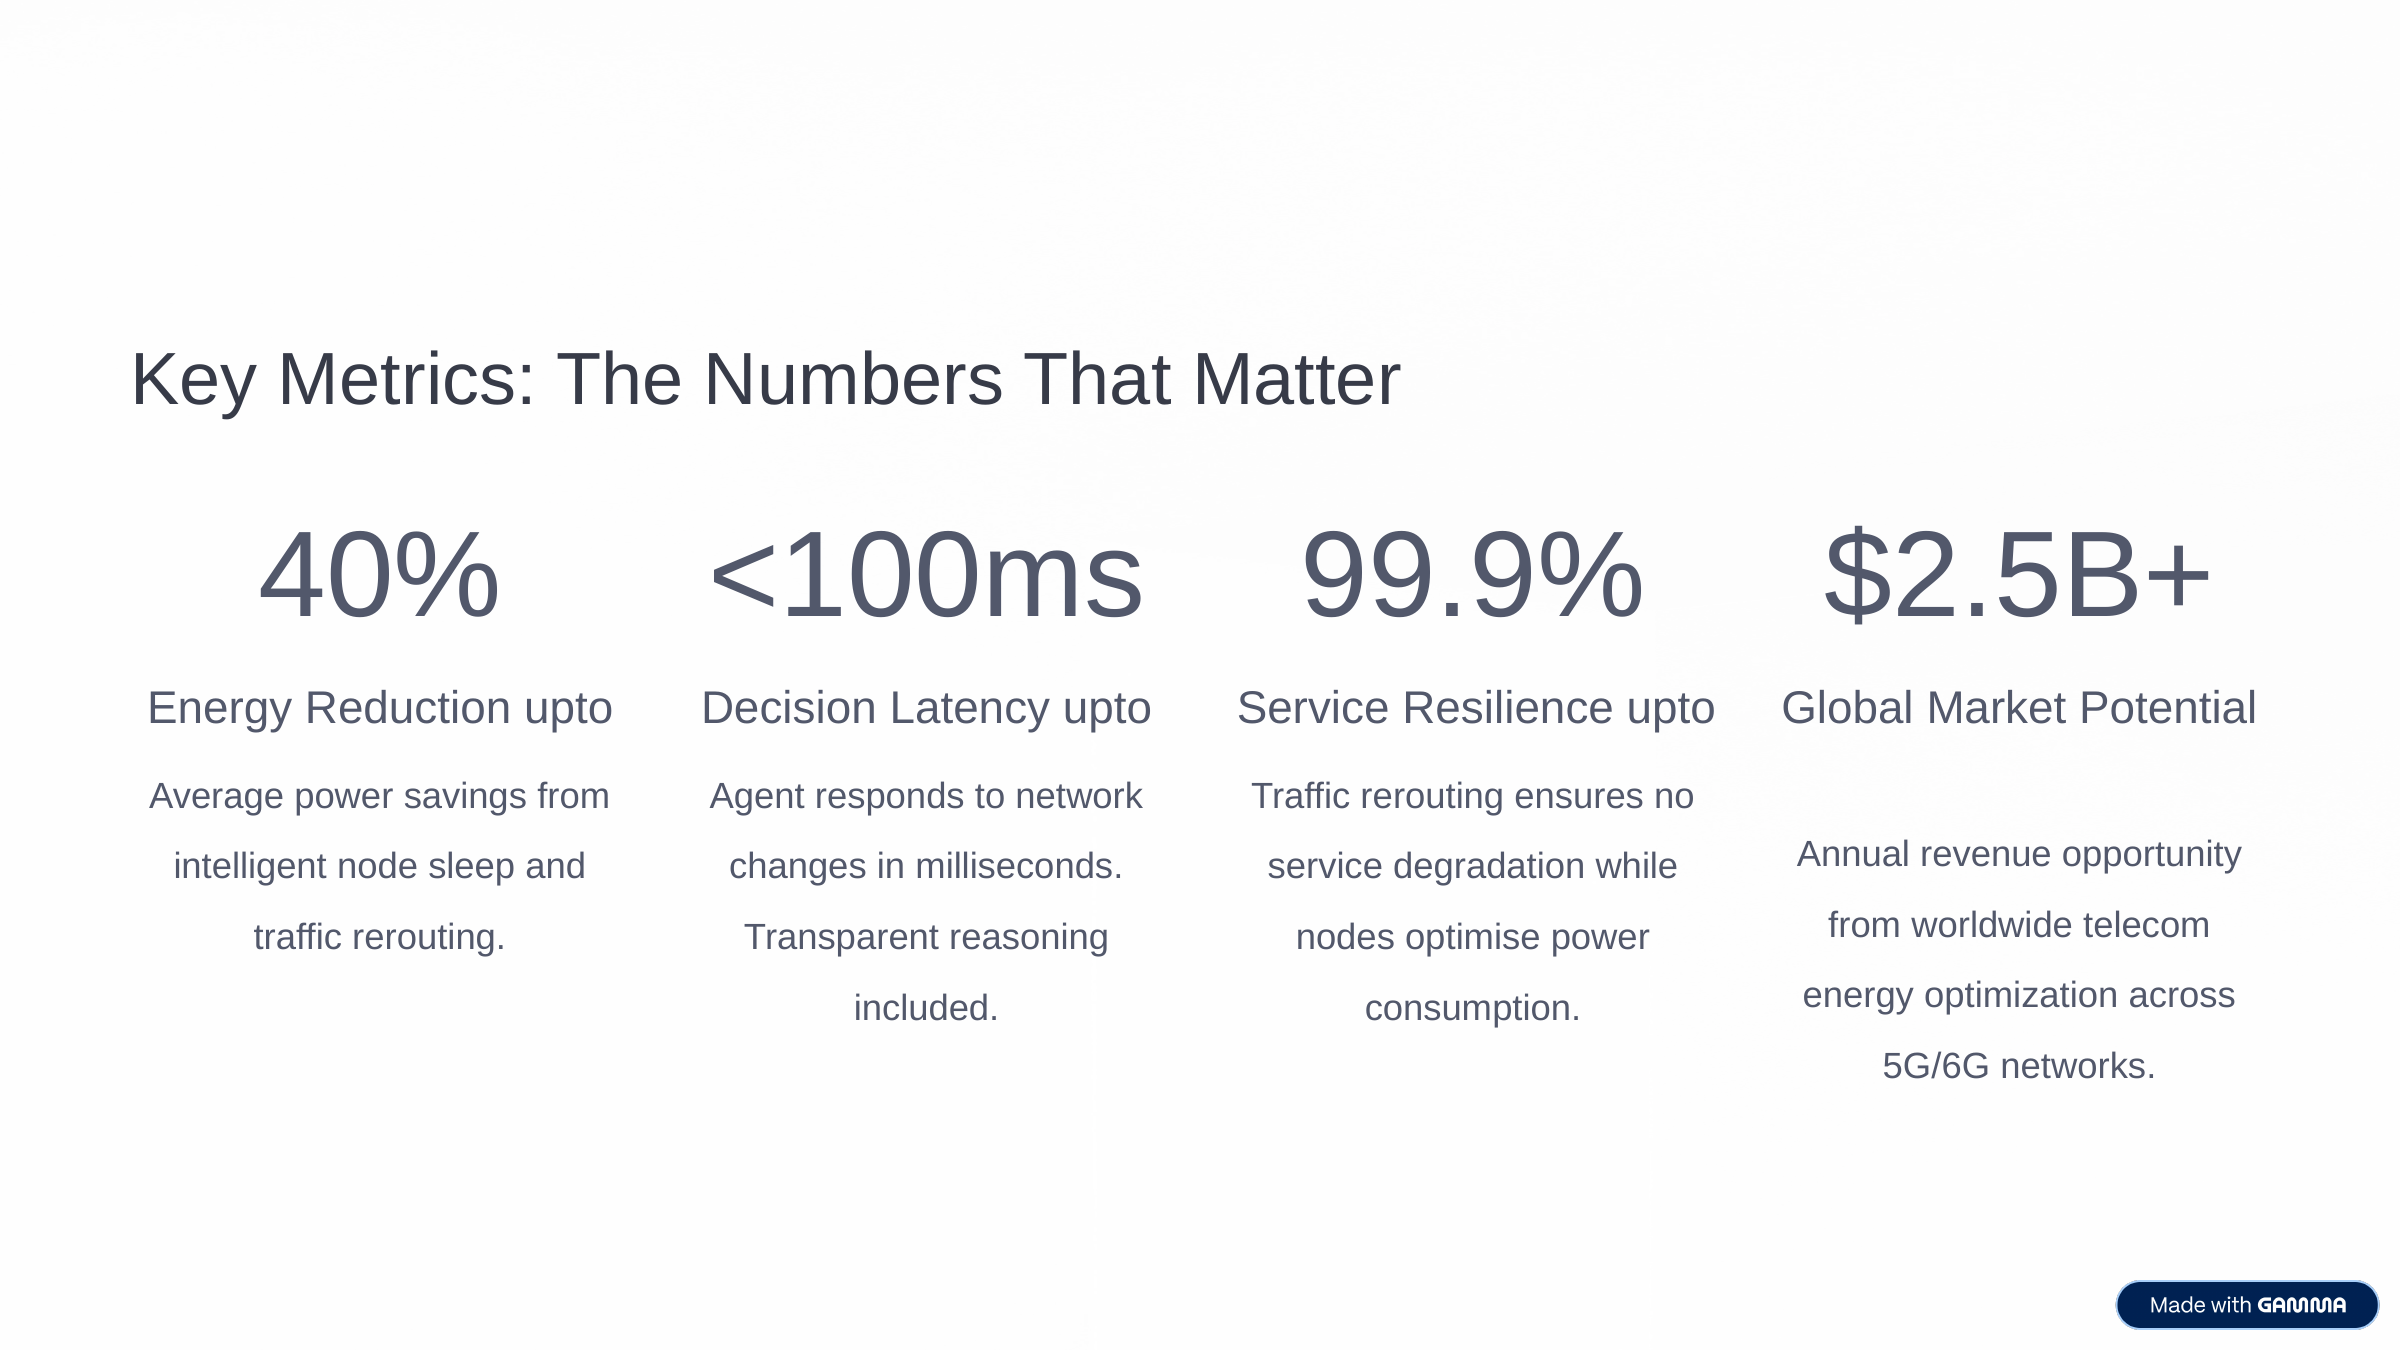

Key Metrics: The Numbers That Matter
40%
<100ms
99.9%
$2.5B+
Energy Reduction upto
Decision Latency upto
Service Resilience upto
Global Market Potential
Average power savings from intelligent node sleep and traffic rerouting.
Agent responds to network changes in milliseconds. Transparent reasoning included.
Traffic rerouting ensures no service degradation while nodes optimise power consumption.
Annual revenue opportunity from worldwide telecom energy optimization across 5G/6G networks.